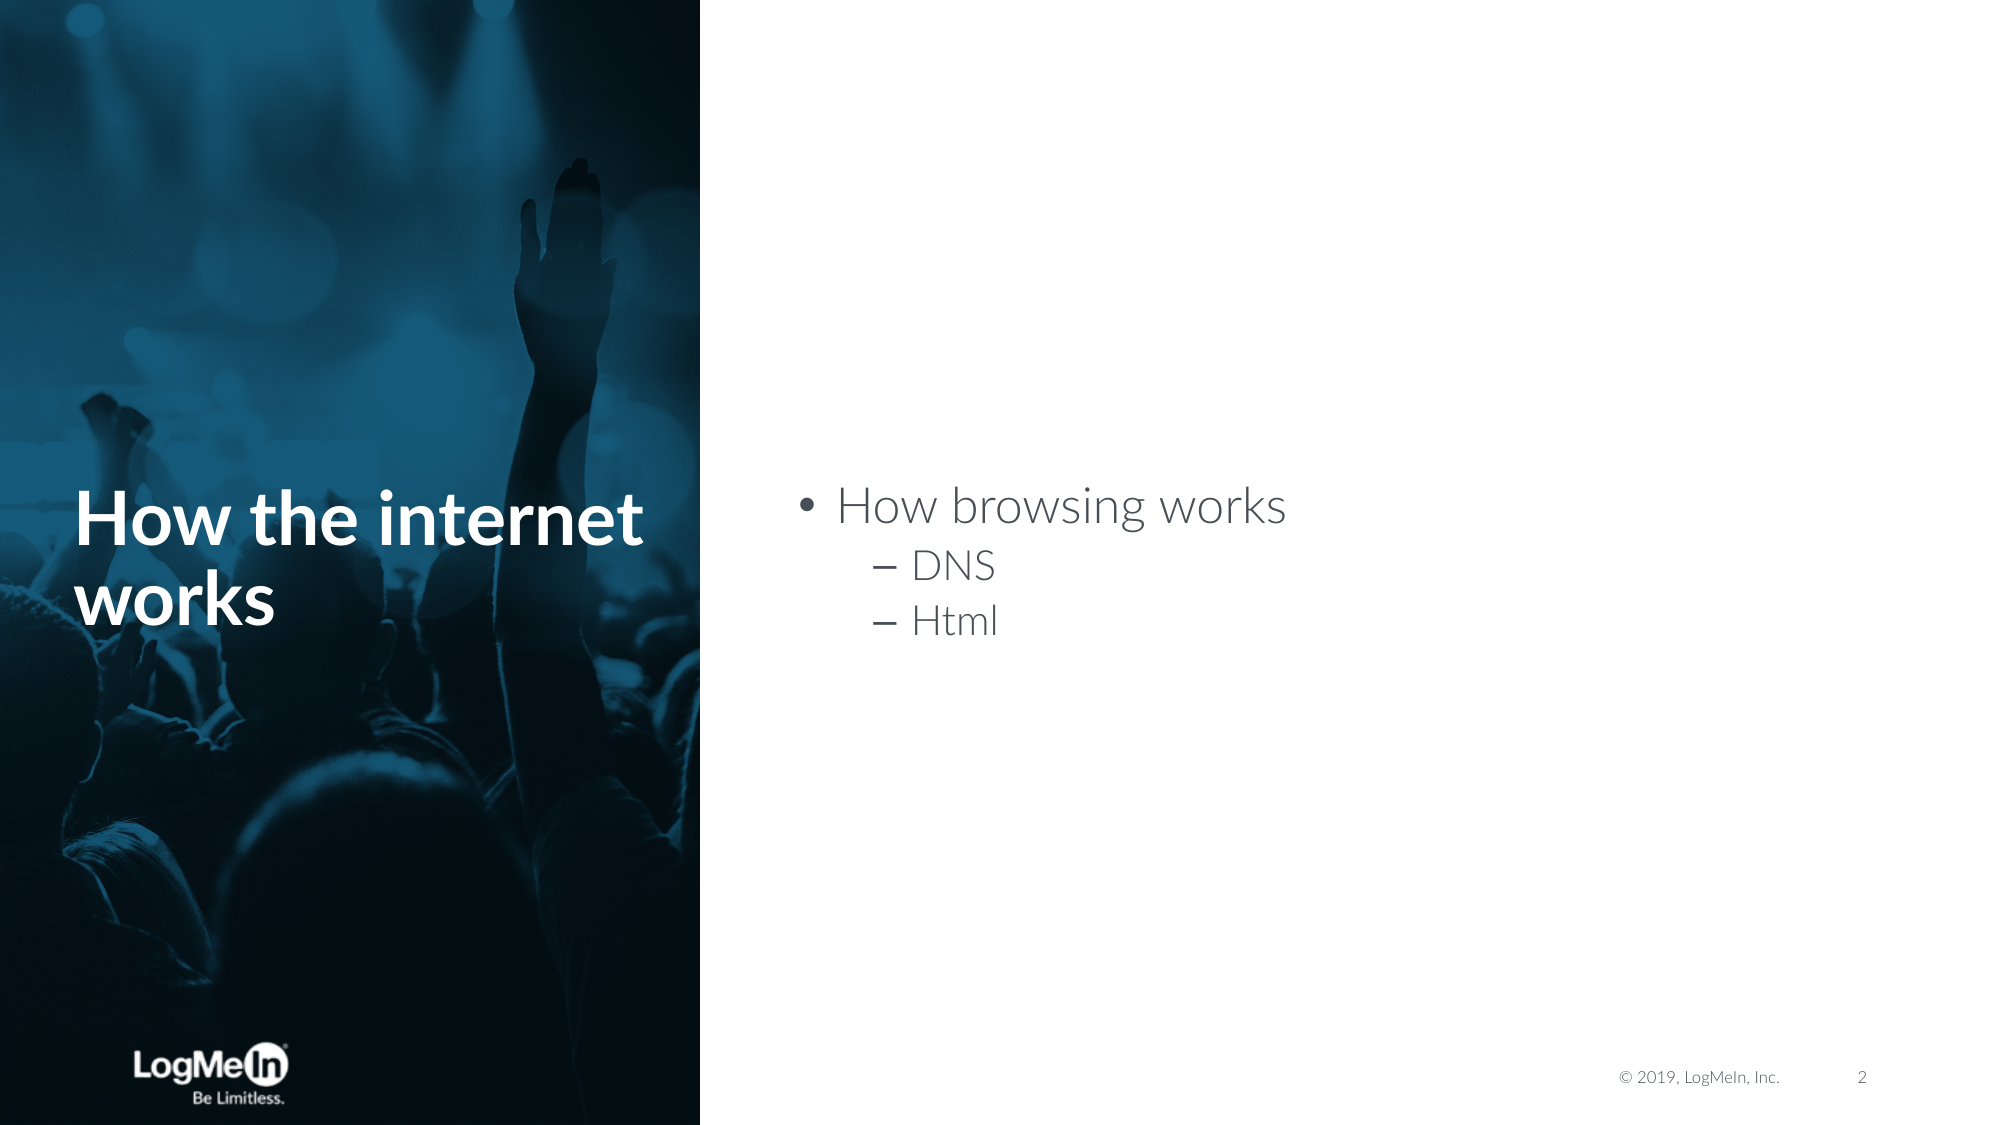

# How the internet works
How browsing works
DNS
Html